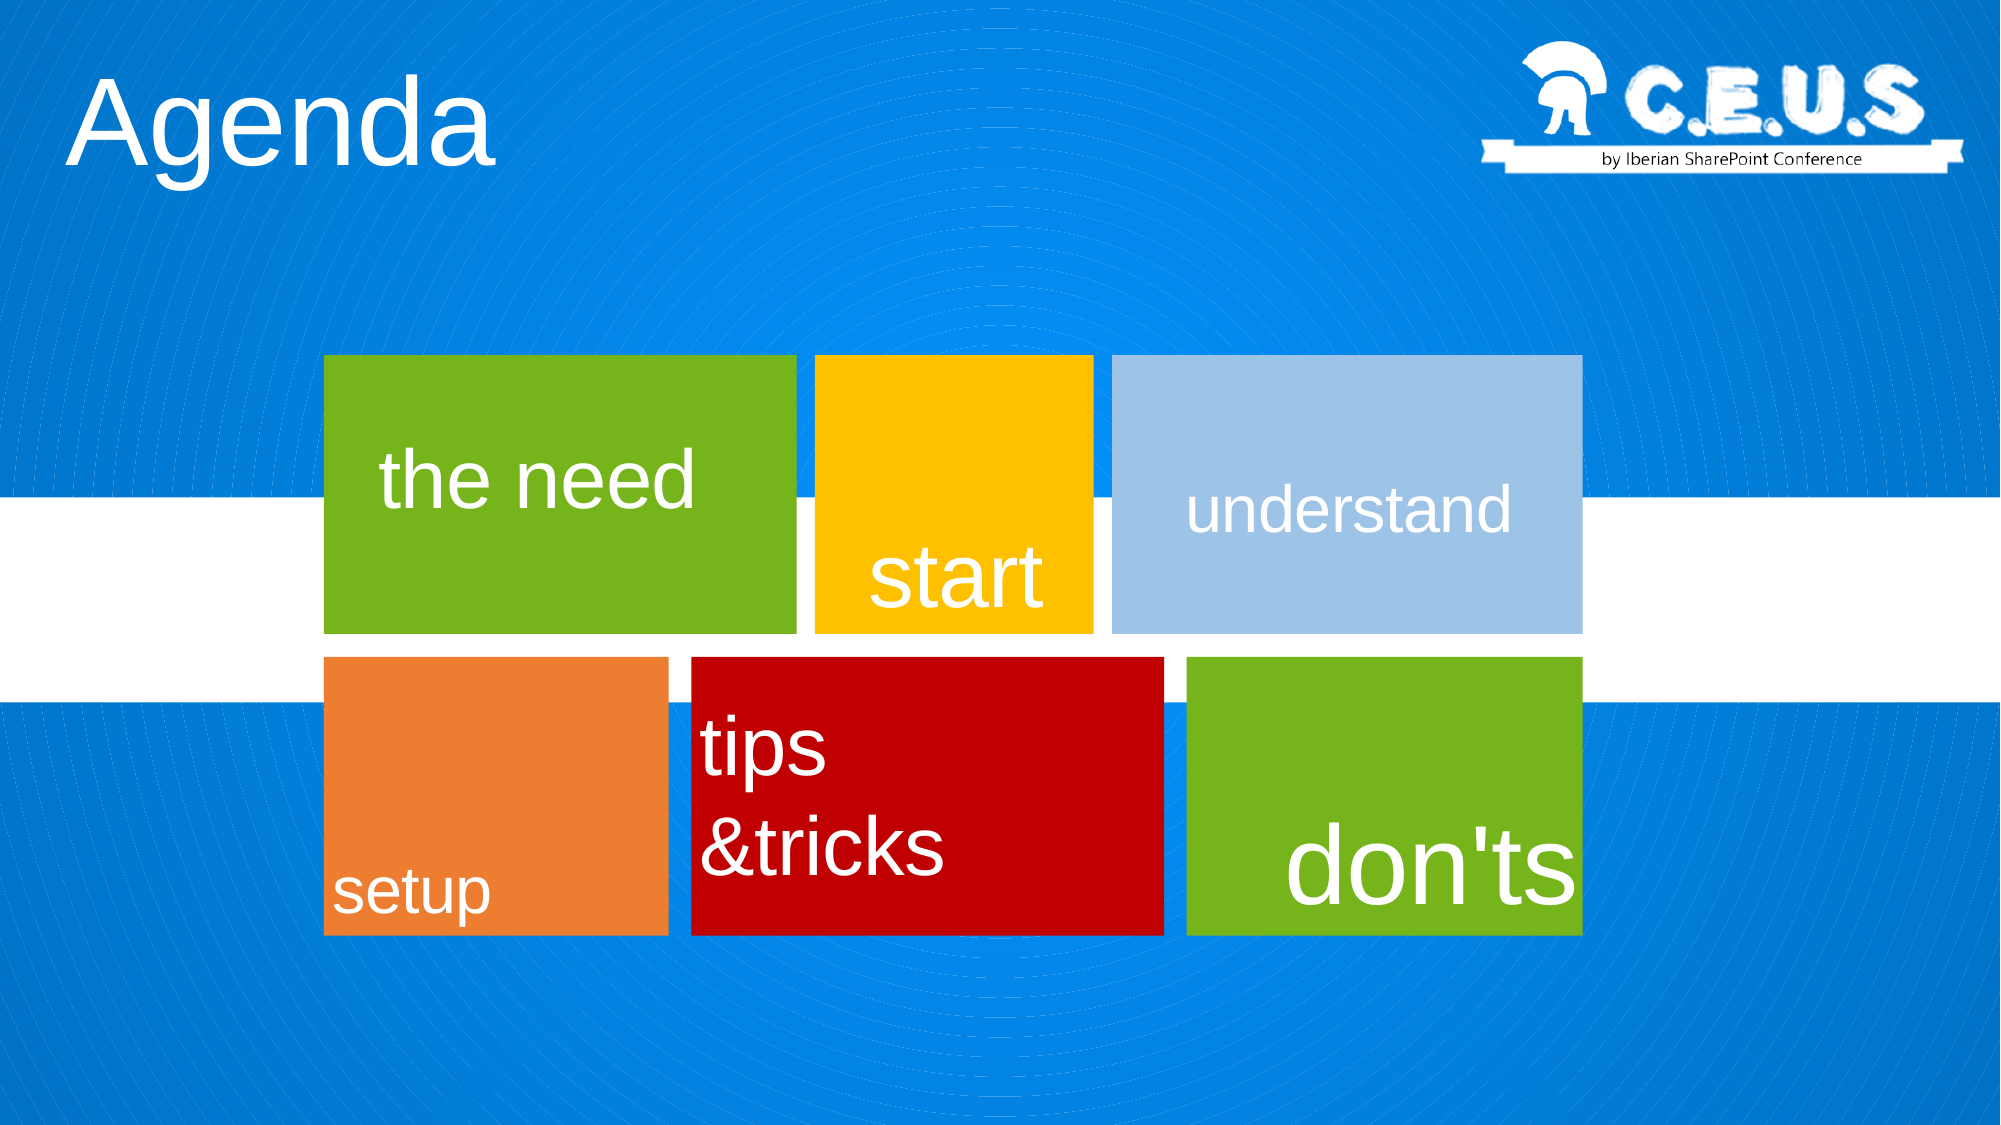

# Agenda
  the need

start
understand

setup
tips
&tricks

don'ts